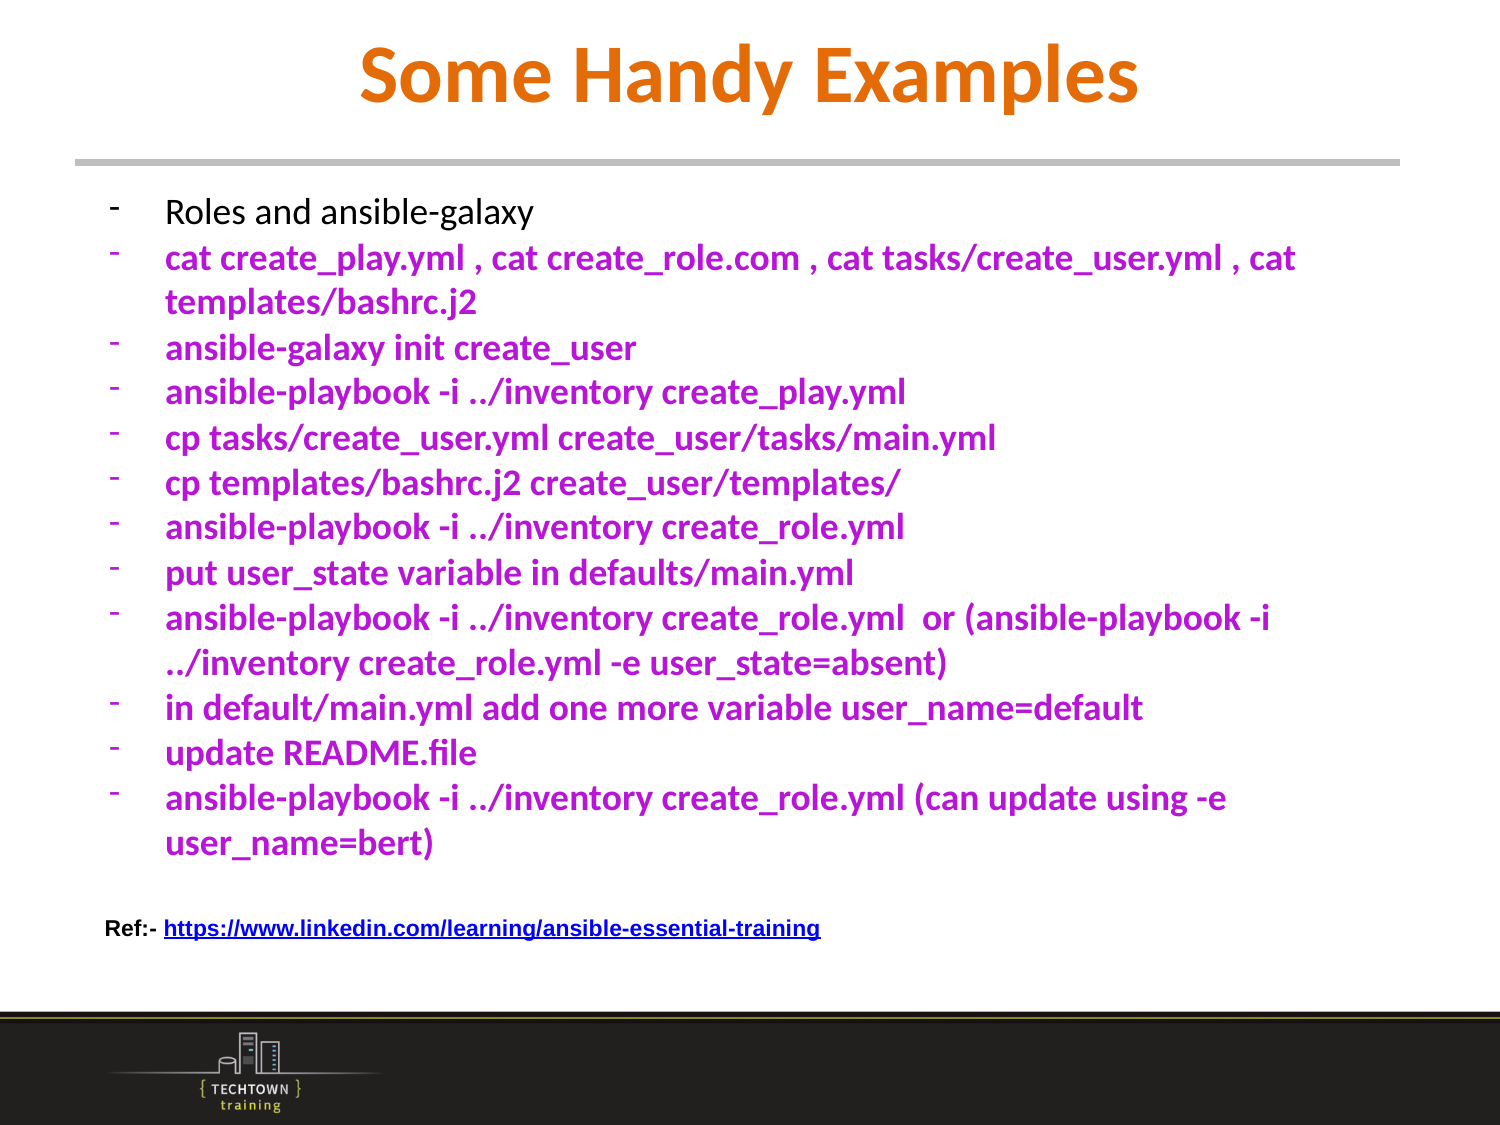

# Some Handy Examples
Roles and ansible-galaxy
cat create_play.yml , cat create_role.com , cat tasks/create_user.yml , cat templates/bashrc.j2
ansible-galaxy init create_user
ansible-playbook -i ../inventory create_play.yml
cp tasks/create_user.yml create_user/tasks/main.yml
cp templates/bashrc.j2 create_user/templates/
ansible-playbook -i ../inventory create_role.yml
put user_state variable in defaults/main.yml
ansible-playbook -i ../inventory create_role.yml  or (ansible-playbook -i ../inventory create_role.yml -e user_state=absent)
in default/main.yml add one more variable user_name=default
update README.file
ansible-playbook -i ../inventory create_role.yml (can update using -e user_name=bert)
Ref:- https://www.linkedin.com/learning/ansible-essential-training